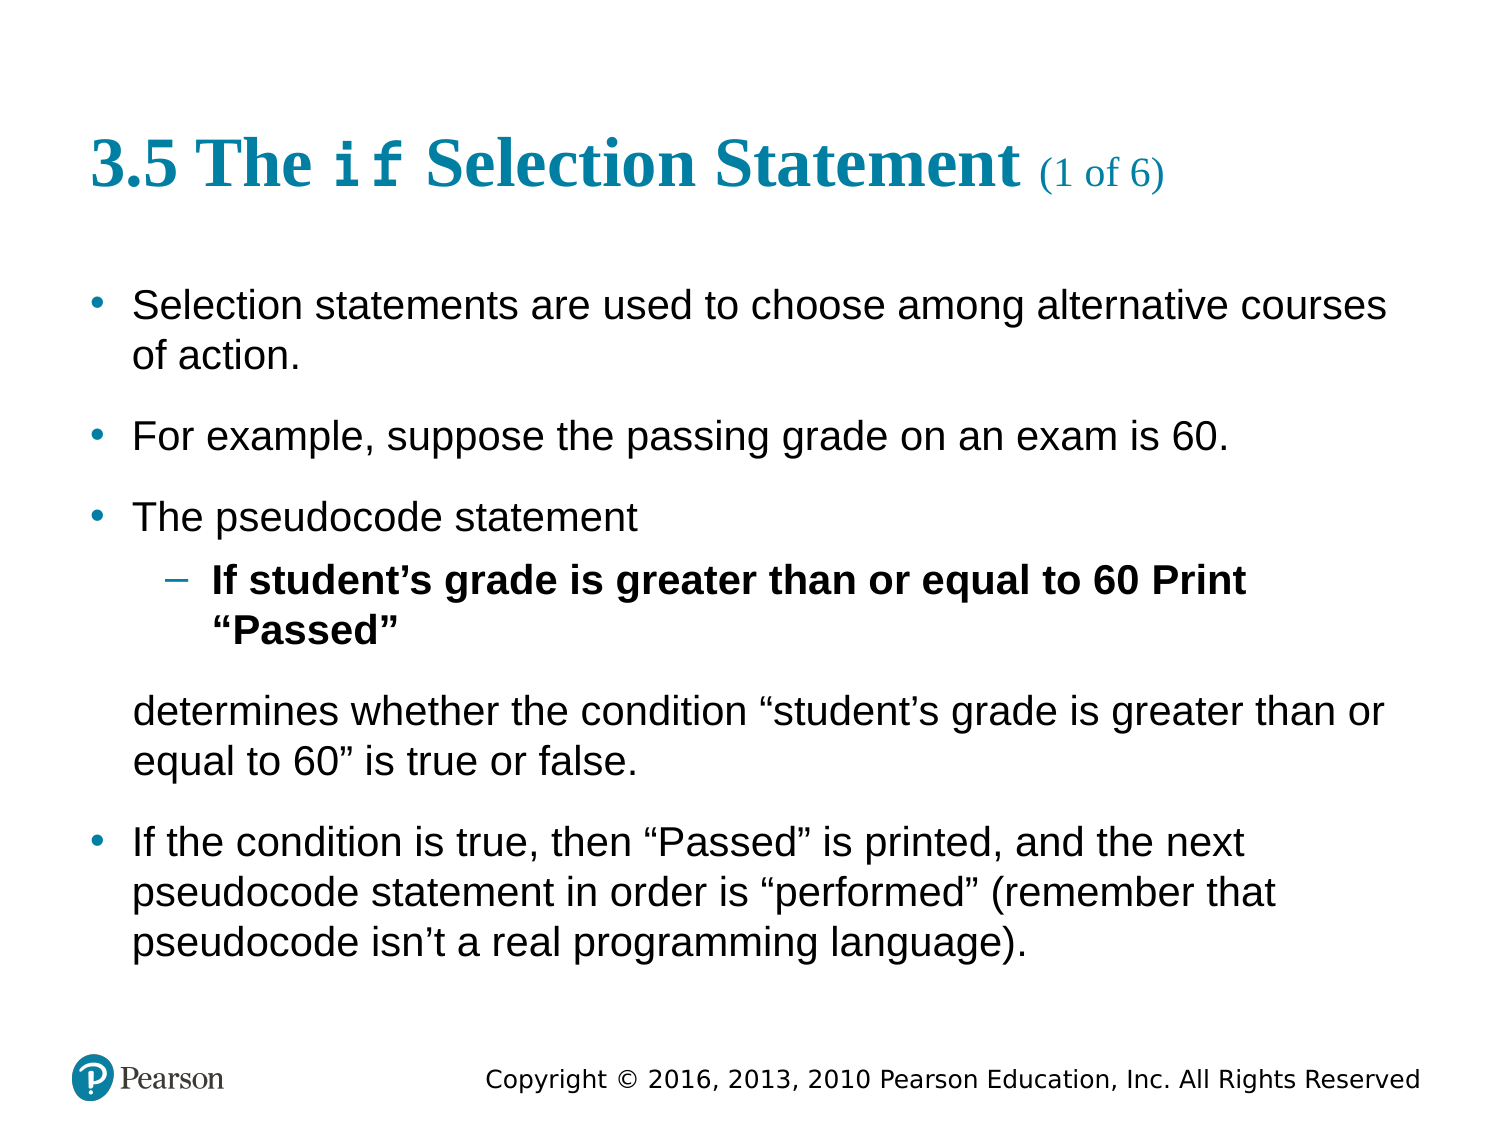

# 3.5 The if Selection Statement (1 of 6)
Selection statements are used to choose among alternative courses of action.
For example, suppose the passing grade on an exam is 60.
The pseudocode statement
If student’s grade is greater than or equal to 60 Print “Passed”
determines whether the condition “student’s grade is greater than or equal to 60” is true or false.
If the condition is true, then “Passed” is printed, and the next pseudocode statement in order is “performed” (remember that pseudocode isn’t a real programming language).